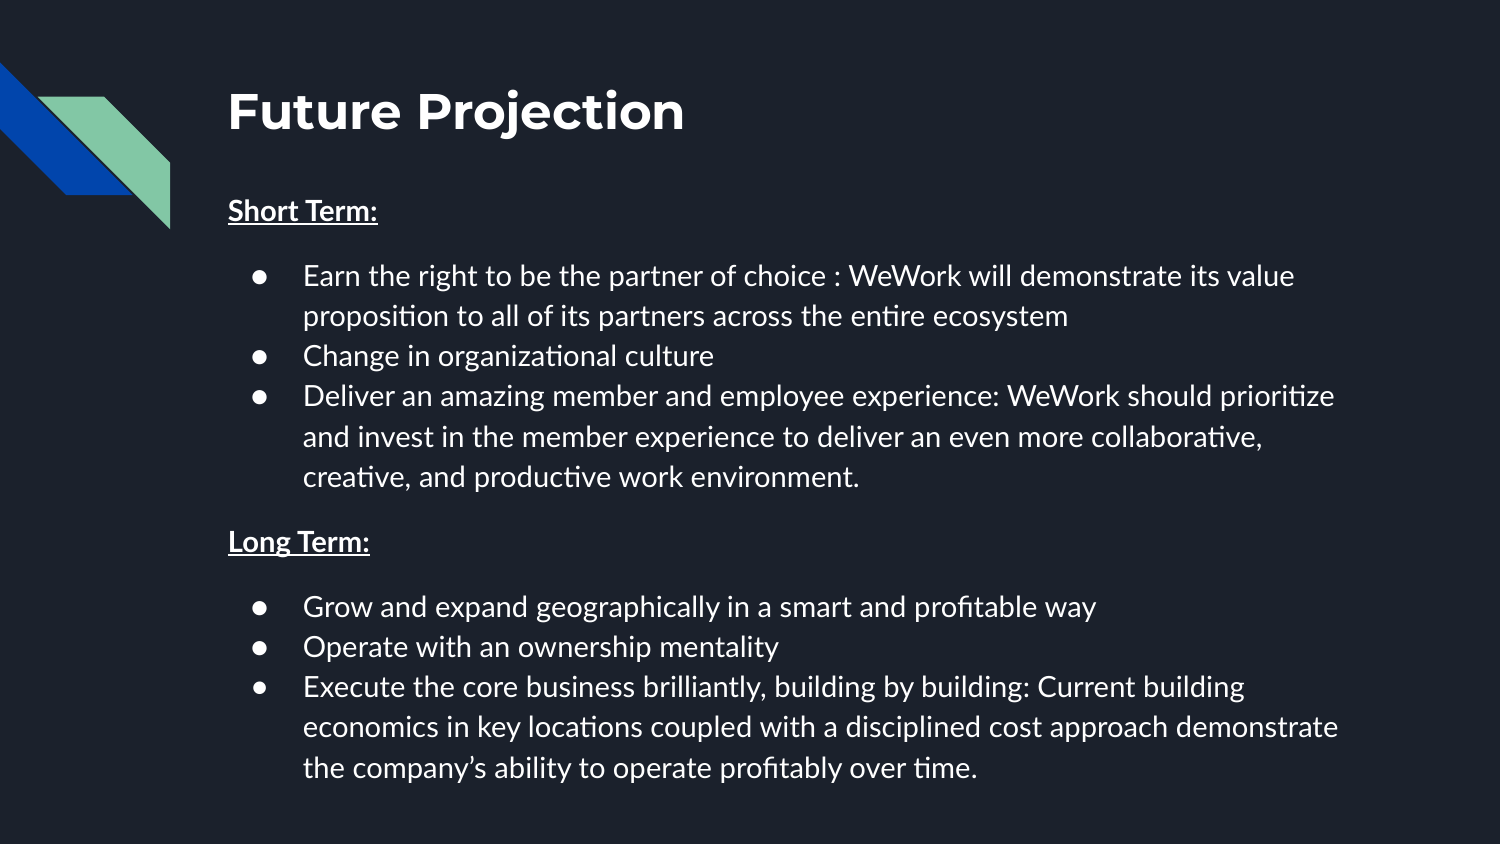

# Future Projection
Short Term:
Earn the right to be the partner of choice : WeWork will demonstrate its value proposition to all of its partners across the entire ecosystem
Change in organizational culture
Deliver an amazing member and employee experience: WeWork should prioritize and invest in the member experience to deliver an even more collaborative, creative, and productive work environment.
Long Term:
Grow and expand geographically in a smart and profitable way
Operate with an ownership mentality
Execute the core business brilliantly, building by building: Current building economics in key locations coupled with a disciplined cost approach demonstrate the company’s ability to operate profitably over time.